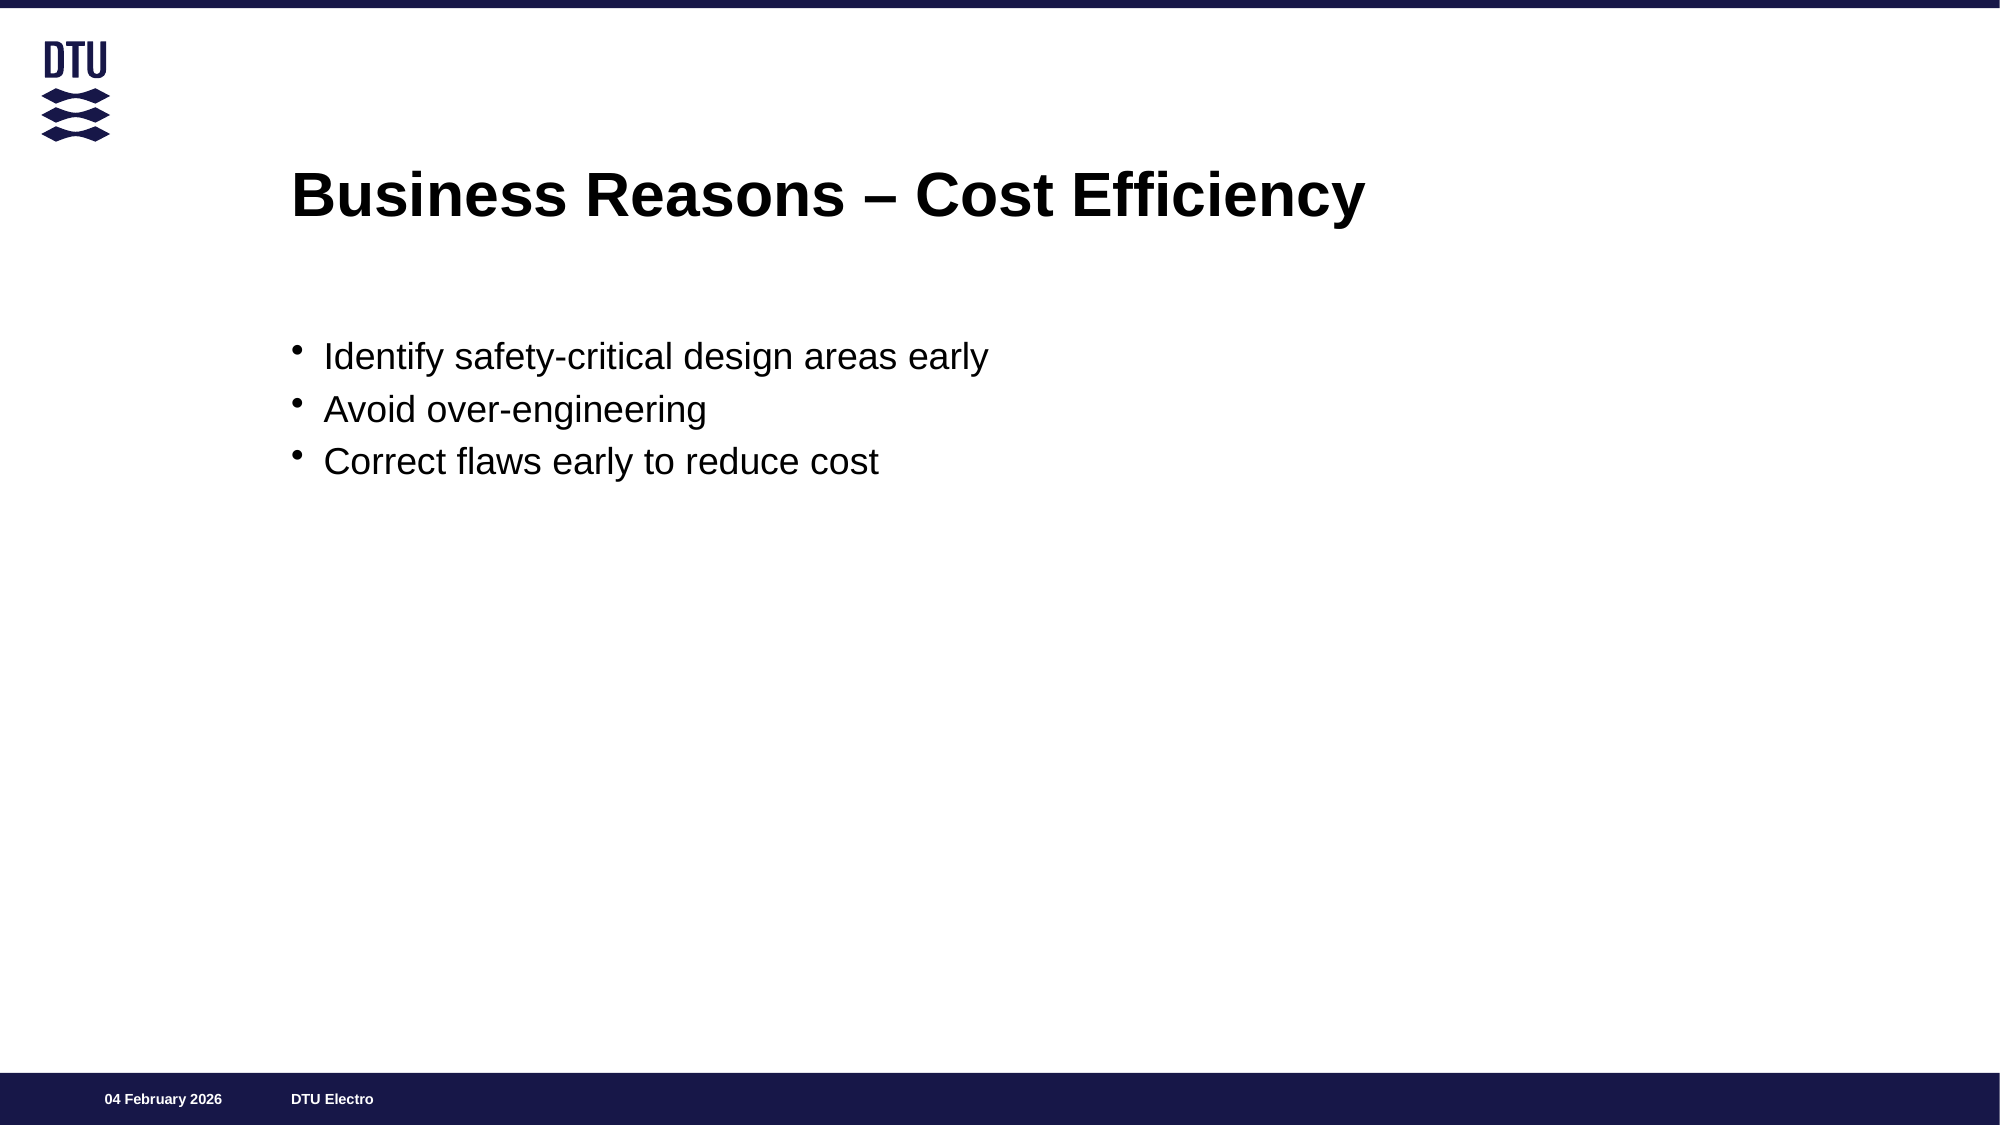

# Business Reasons – Cost Efficiency

Identify safety‑critical design areas early
Avoid over‑engineering
Correct flaws early to reduce cost